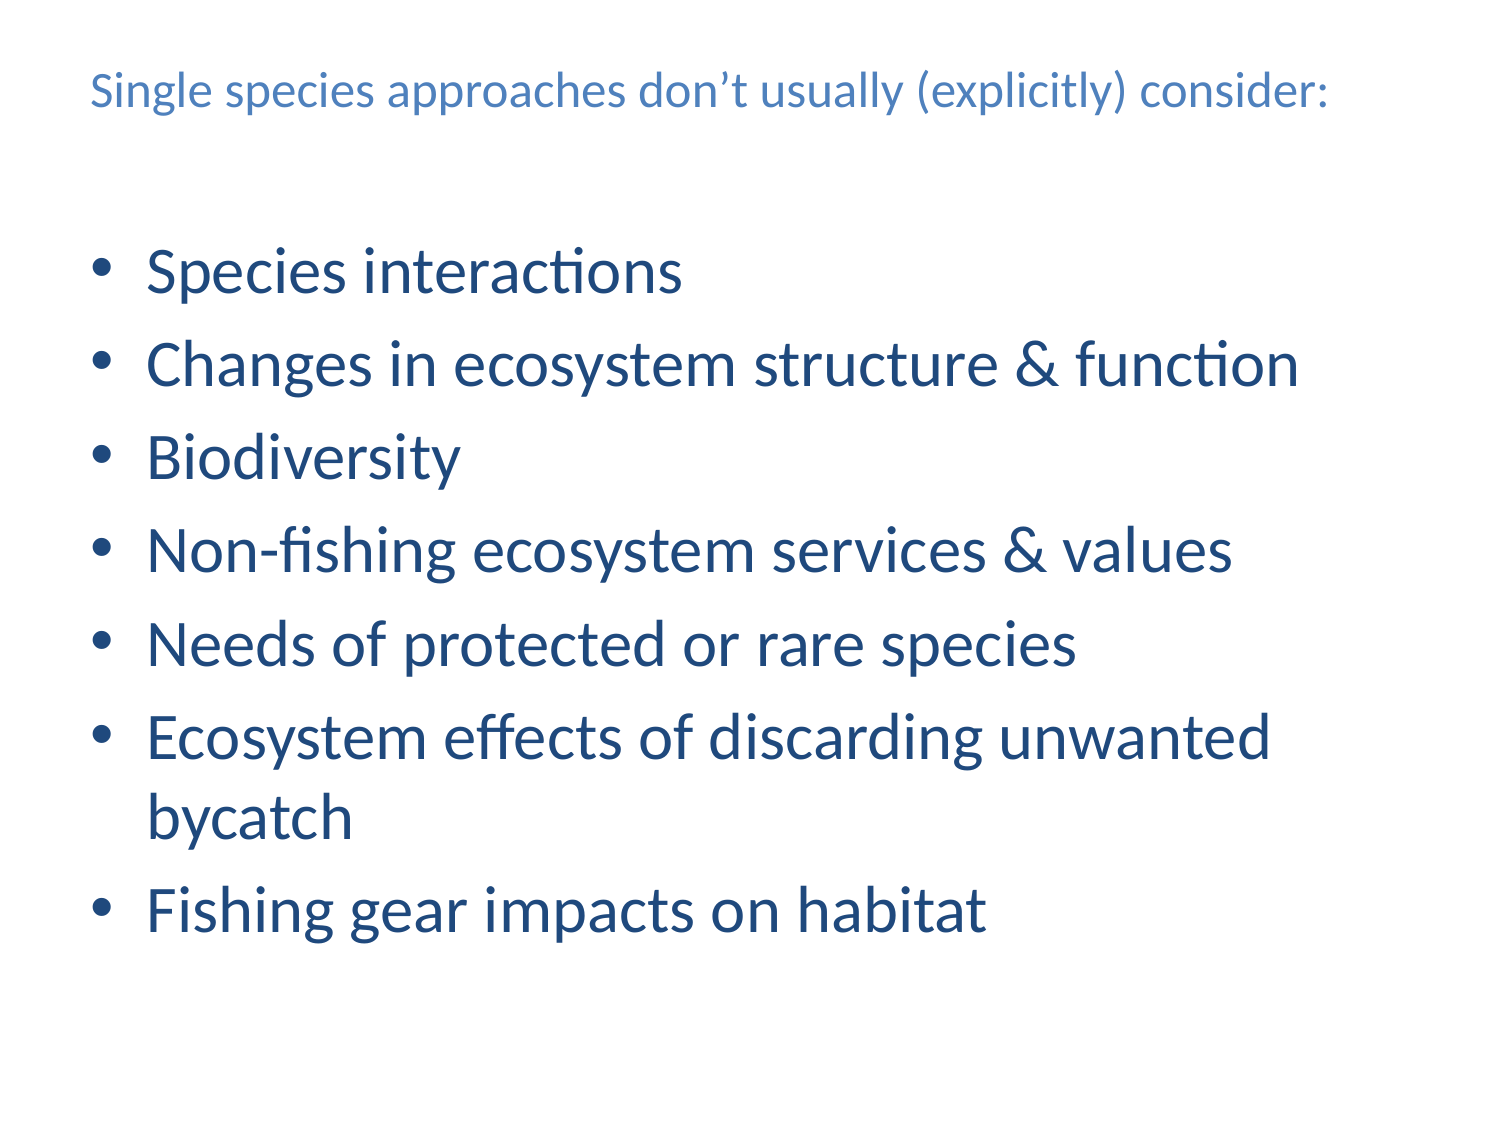

# Single species approaches don’t usually (explicitly) consider:
Species interactions
Changes in ecosystem structure & function
Biodiversity
Non-fishing ecosystem services & values
Needs of protected or rare species
Ecosystem effects of discarding unwanted bycatch
Fishing gear impacts on habitat